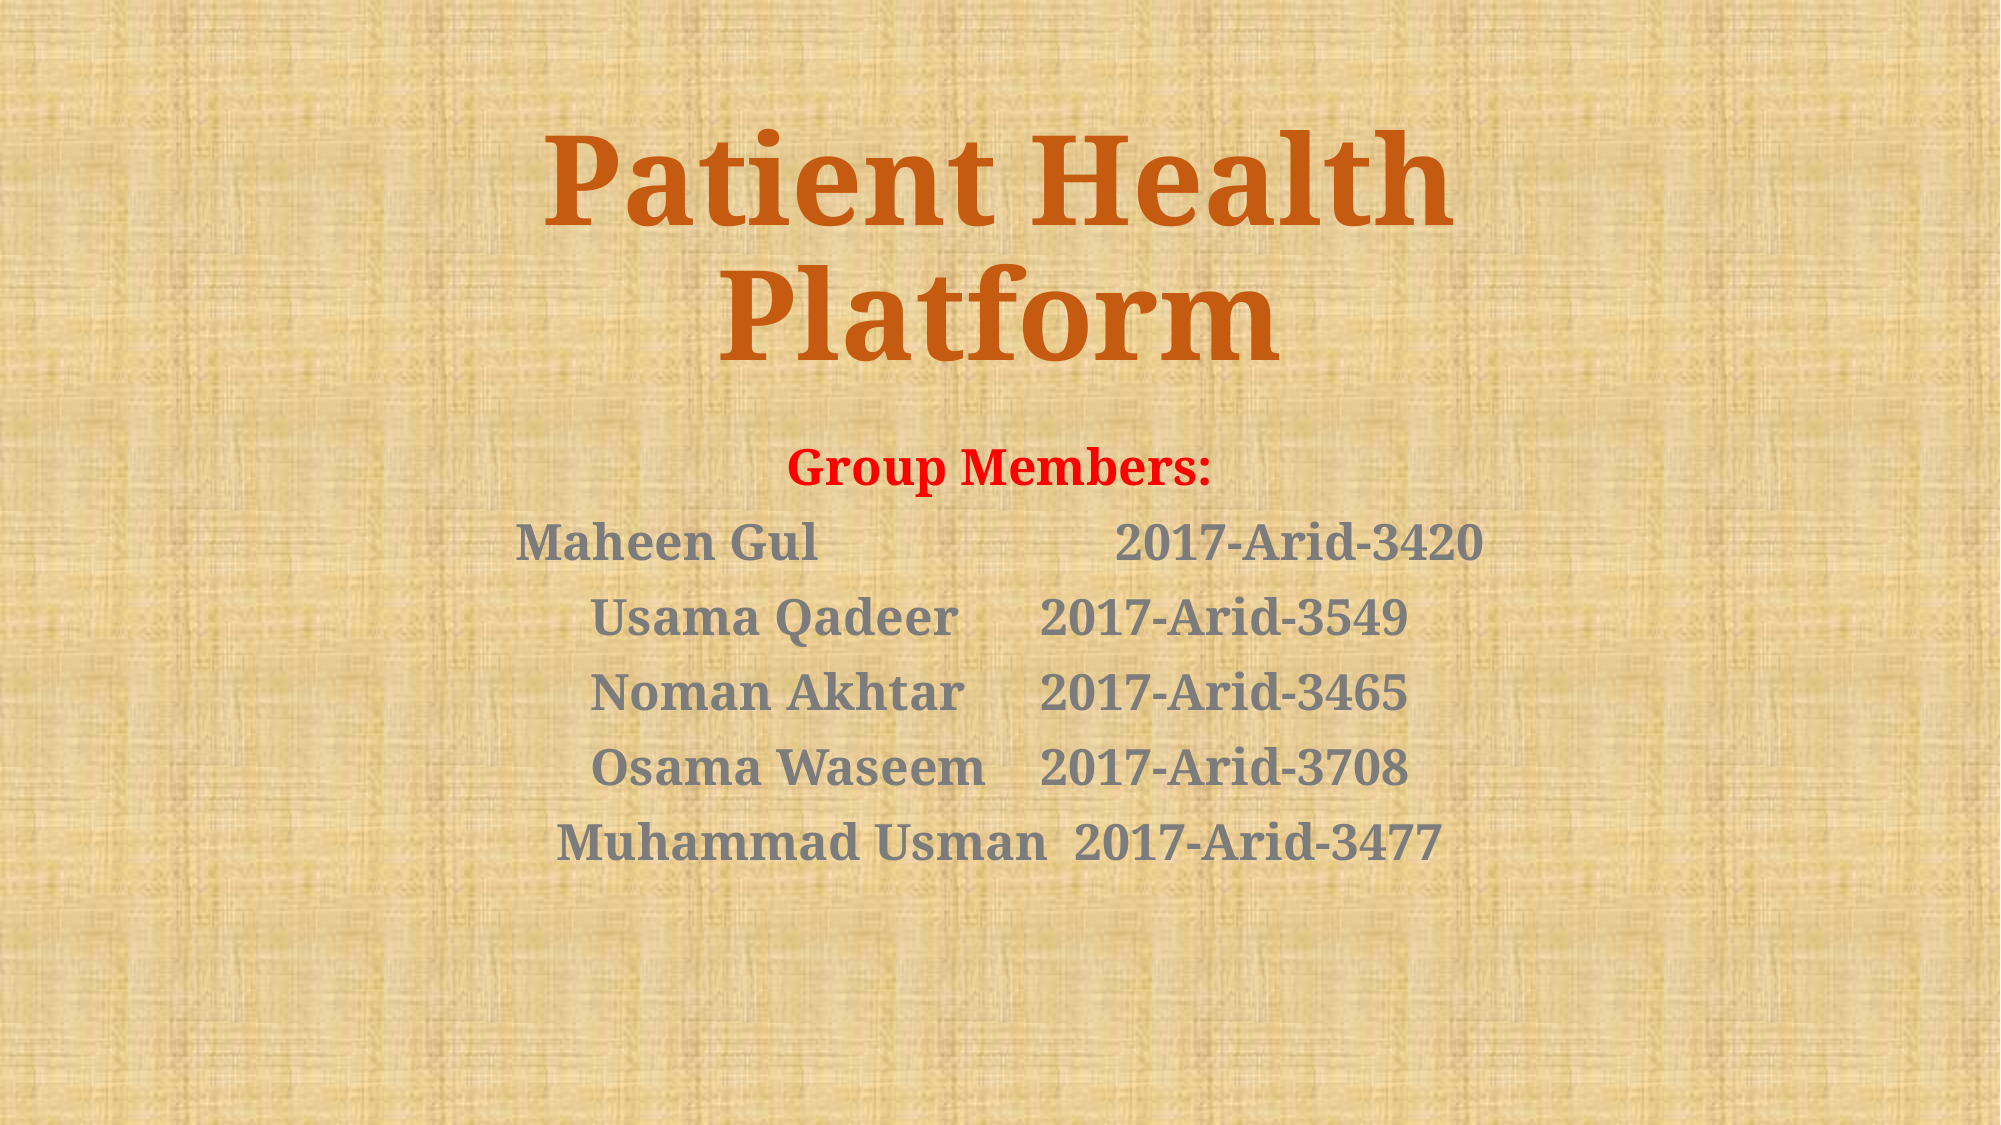

# Patient Health Platform
Group Members:
Maheen Gul		2017-Arid-3420
Usama Qadeer	2017-Arid-3549
Noman Akhtar	2017-Arid-3465
Osama Waseem	2017-Arid-3708
Muhammad Usman  2017-Arid-3477